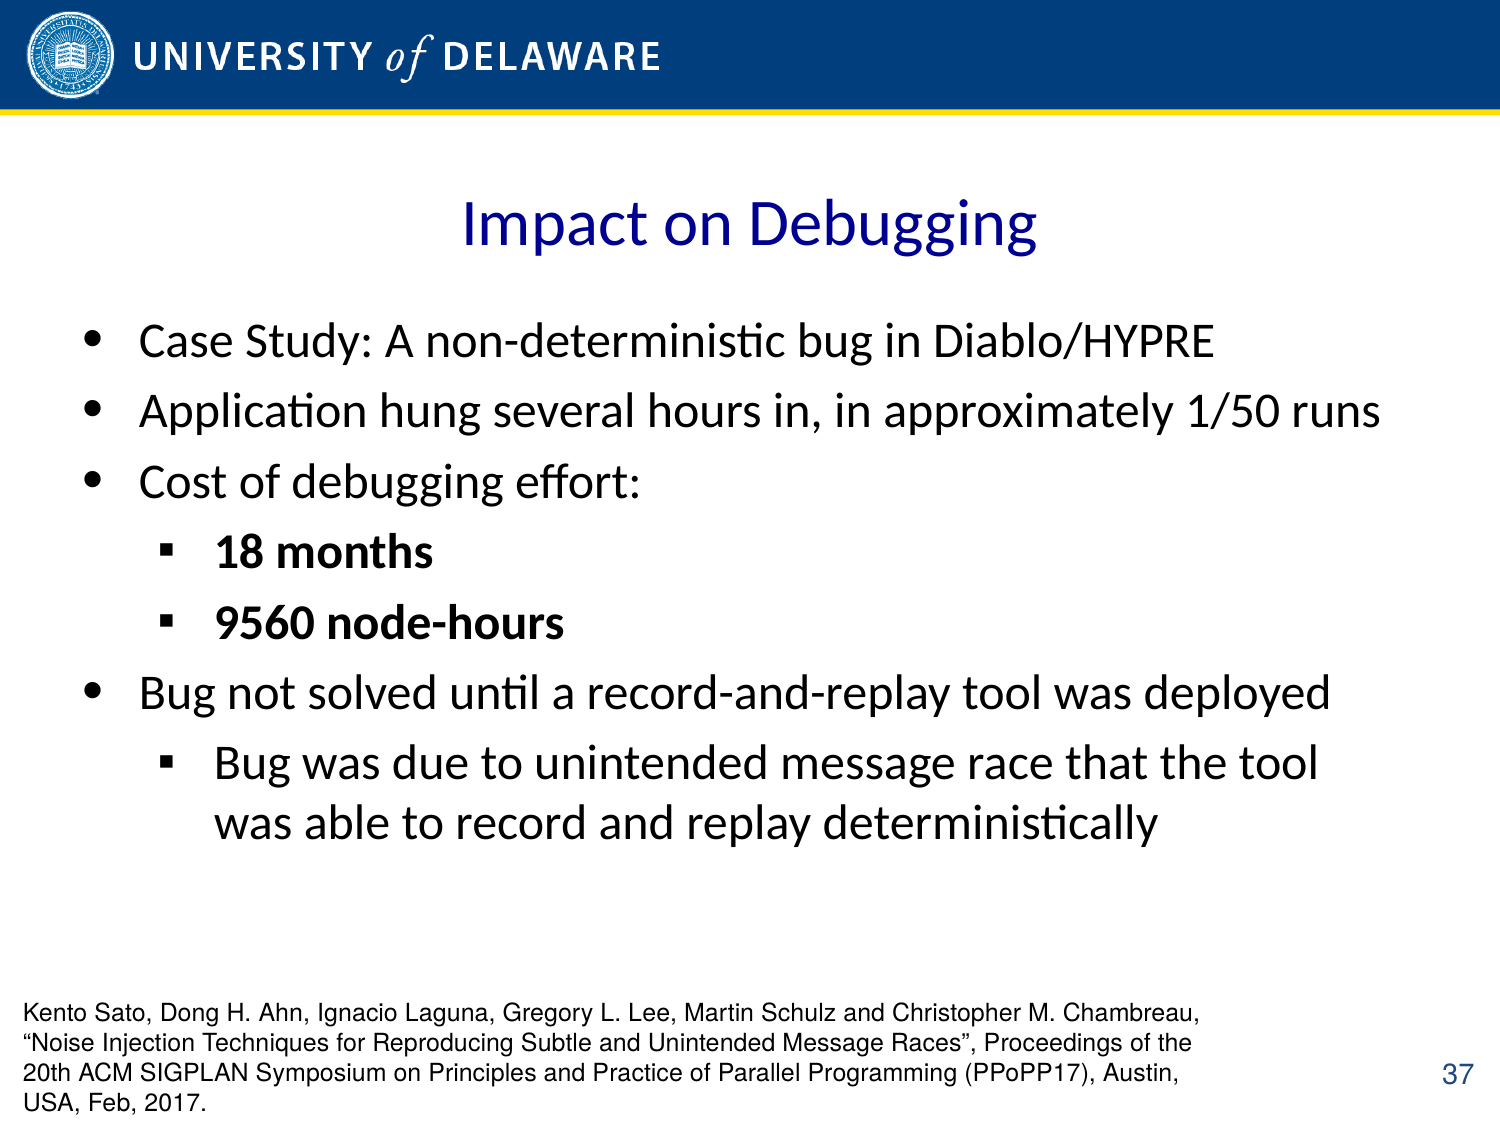

# Impact on Debugging
Case Study: A non-deterministic bug in Diablo/HYPRE
Application hung several hours in, in approximately 1/50 runs
Cost of debugging effort:
18 months
9560 node-hours
Bug not solved until a record-and-replay tool was deployed
Bug was due to unintended message race that the tool
was able to record and replay deterministically
Kento Sato, Dong H. Ahn, Ignacio Laguna, Gregory L. Lee, Martin Schulz and Christopher M. Chambreau, “Noise Injection Techniques for Reproducing Subtle and Unintended Message Races”, Proceedings of the 20th ACM SIGPLAN Symposium on Principles and Practice of Parallel Programming (PPoPP17), Austin, USA, Feb, 2017.
37